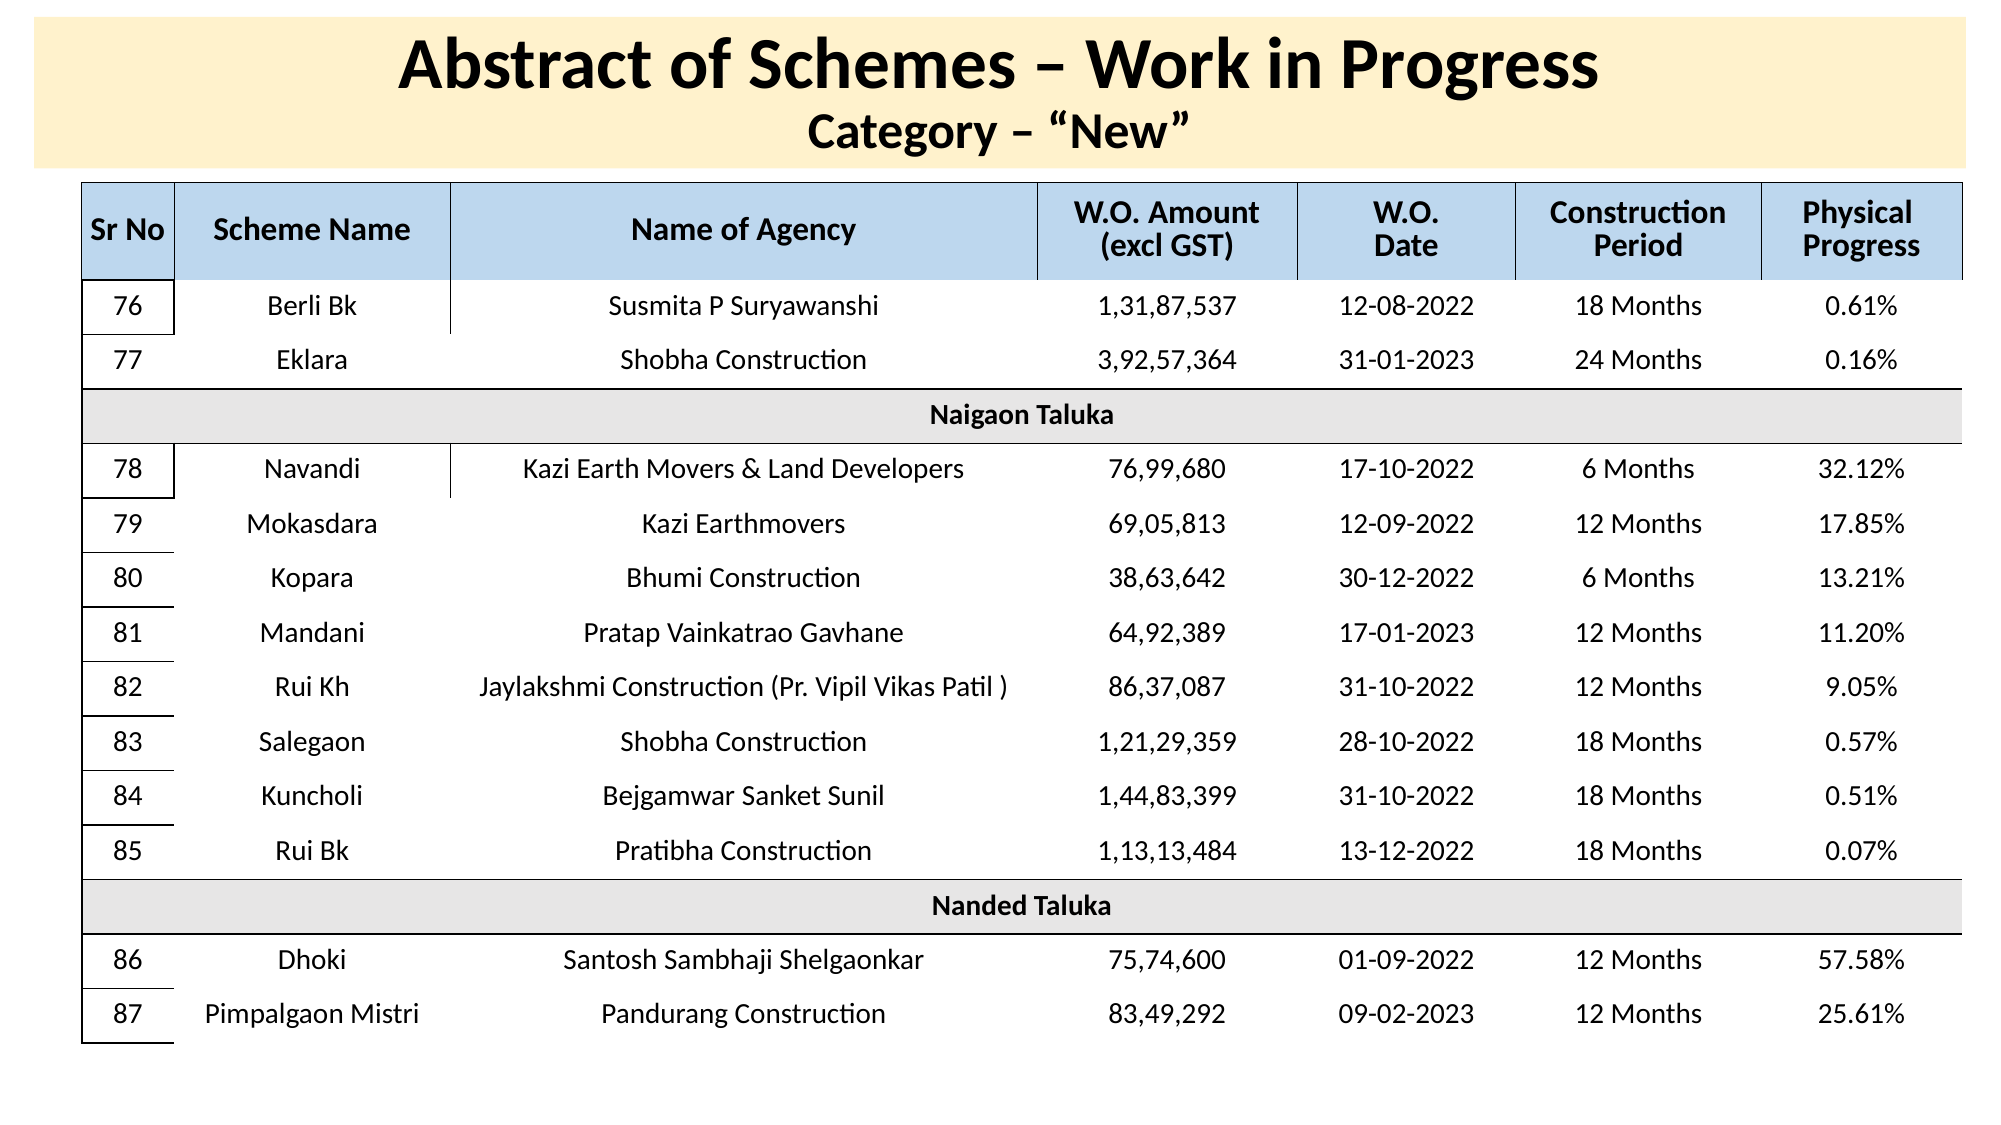

# Abstract of Schemes – Work in Progress Category – “New”
| Sr No | Scheme Name | Name of Agency | W.O. Amount (excl GST) | W.O. Date | Construction Period | Physical Progress |
| --- | --- | --- | --- | --- | --- | --- |
| 76 | Berli Bk | Susmita P Suryawanshi | 1,31,87,537 | 12-08-2022 | 18 Months | 0.61% |
| --- | --- | --- | --- | --- | --- | --- |
| 77 | Eklara | Shobha Construction | 3,92,57,364 | 31-01-2023 | 24 Months | 0.16% |
| Naigaon Taluka |  |  |  |  |  |  |
| 78 | Navandi | Kazi Earth Movers & Land Developers | 76,99,680 | 17-10-2022 | 6 Months | 32.12% |
| 79 | Mokasdara | Kazi Earthmovers | 69,05,813 | 12-09-2022 | 12 Months | 17.85% |
| 80 | Kopara | Bhumi Construction | 38,63,642 | 30-12-2022 | 6 Months | 13.21% |
| 81 | Mandani | Pratap Vainkatrao Gavhane | 64,92,389 | 17-01-2023 | 12 Months | 11.20% |
| 82 | Rui Kh | Jaylakshmi Construction (Pr. Vipil Vikas Patil ) | 86,37,087 | 31-10-2022 | 12 Months | 9.05% |
| 83 | Salegaon | Shobha Construction | 1,21,29,359 | 28-10-2022 | 18 Months | 0.57% |
| 84 | Kuncholi | Bejgamwar Sanket Sunil | 1,44,83,399 | 31-10-2022 | 18 Months | 0.51% |
| 85 | Rui Bk | Pratibha Construction | 1,13,13,484 | 13-12-2022 | 18 Months | 0.07% |
| Nanded Taluka |  |  |  |  |  |  |
| 86 | Dhoki | Santosh Sambhaji Shelgaonkar | 75,74,600 | 01-09-2022 | 12 Months | 57.58% |
| 87 | Pimpalgaon Mistri | Pandurang Construction | 83,49,292 | 09-02-2023 | 12 Months | 25.61% |